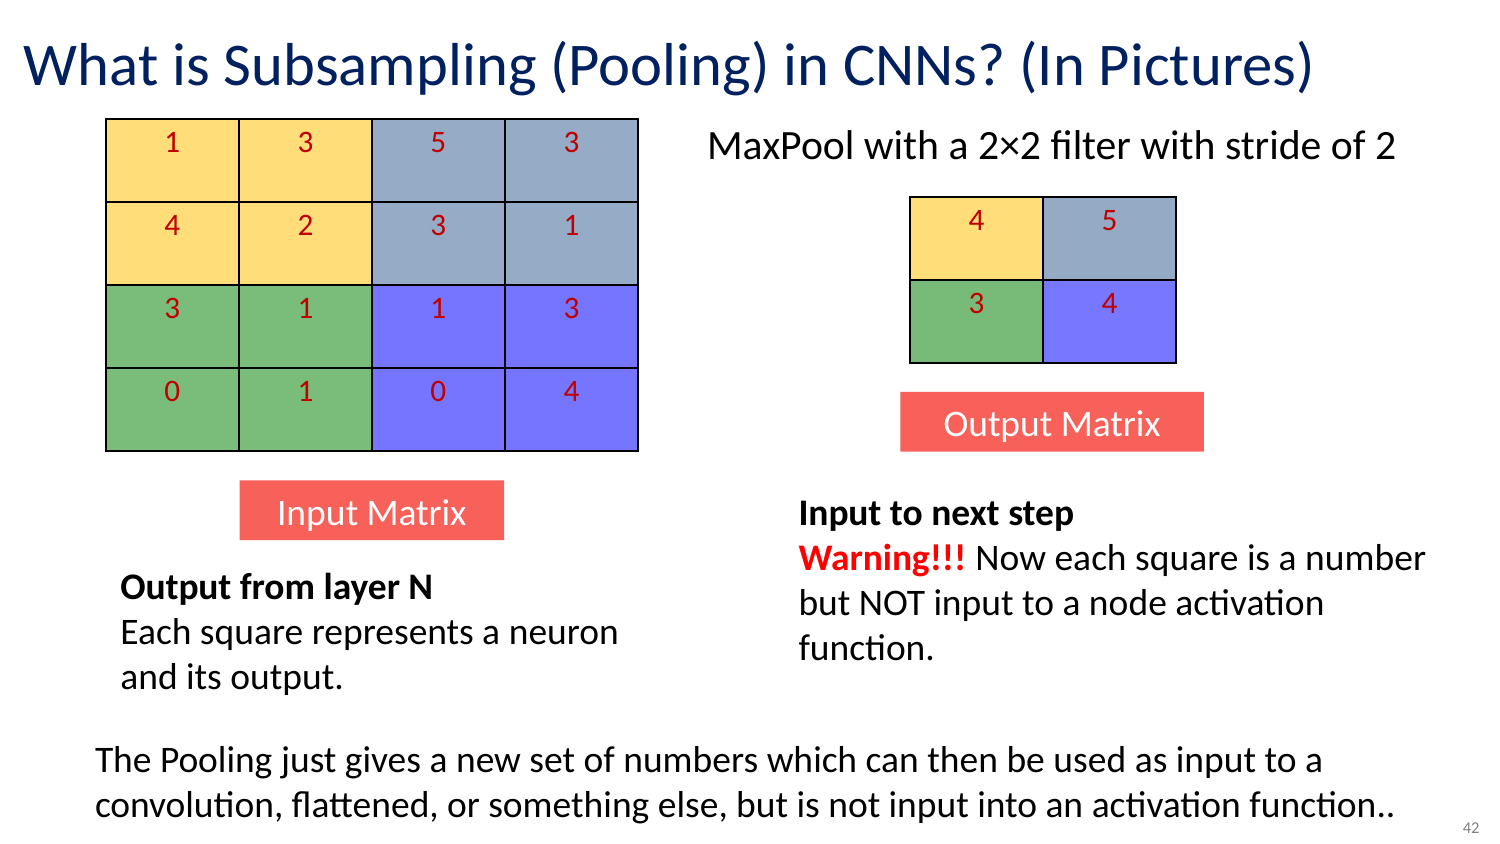

# What is Subsampling (Pooling) in CNNs? (In Pictures)
MaxPool with a 2×2 filter with stride of 2
| 1 | 3 | 5 | 3 |
| --- | --- | --- | --- |
| 4 | 2 | 3 | 1 |
| 3 | 1 | 1 | 3 |
| 0 | 1 | 0 | 4 |
| 4 | 5 |
| --- | --- |
| 3 | 4 |
Output Matrix
Input Matrix
Input to next step
Warning!!! Now each square is a number but NOT input to a node activation function.
Output from layer N
Each square represents a neuron and its output.
The Pooling just gives a new set of numbers which can then be used as input to a convolution, flattened, or something else, but is not input into an activation function..